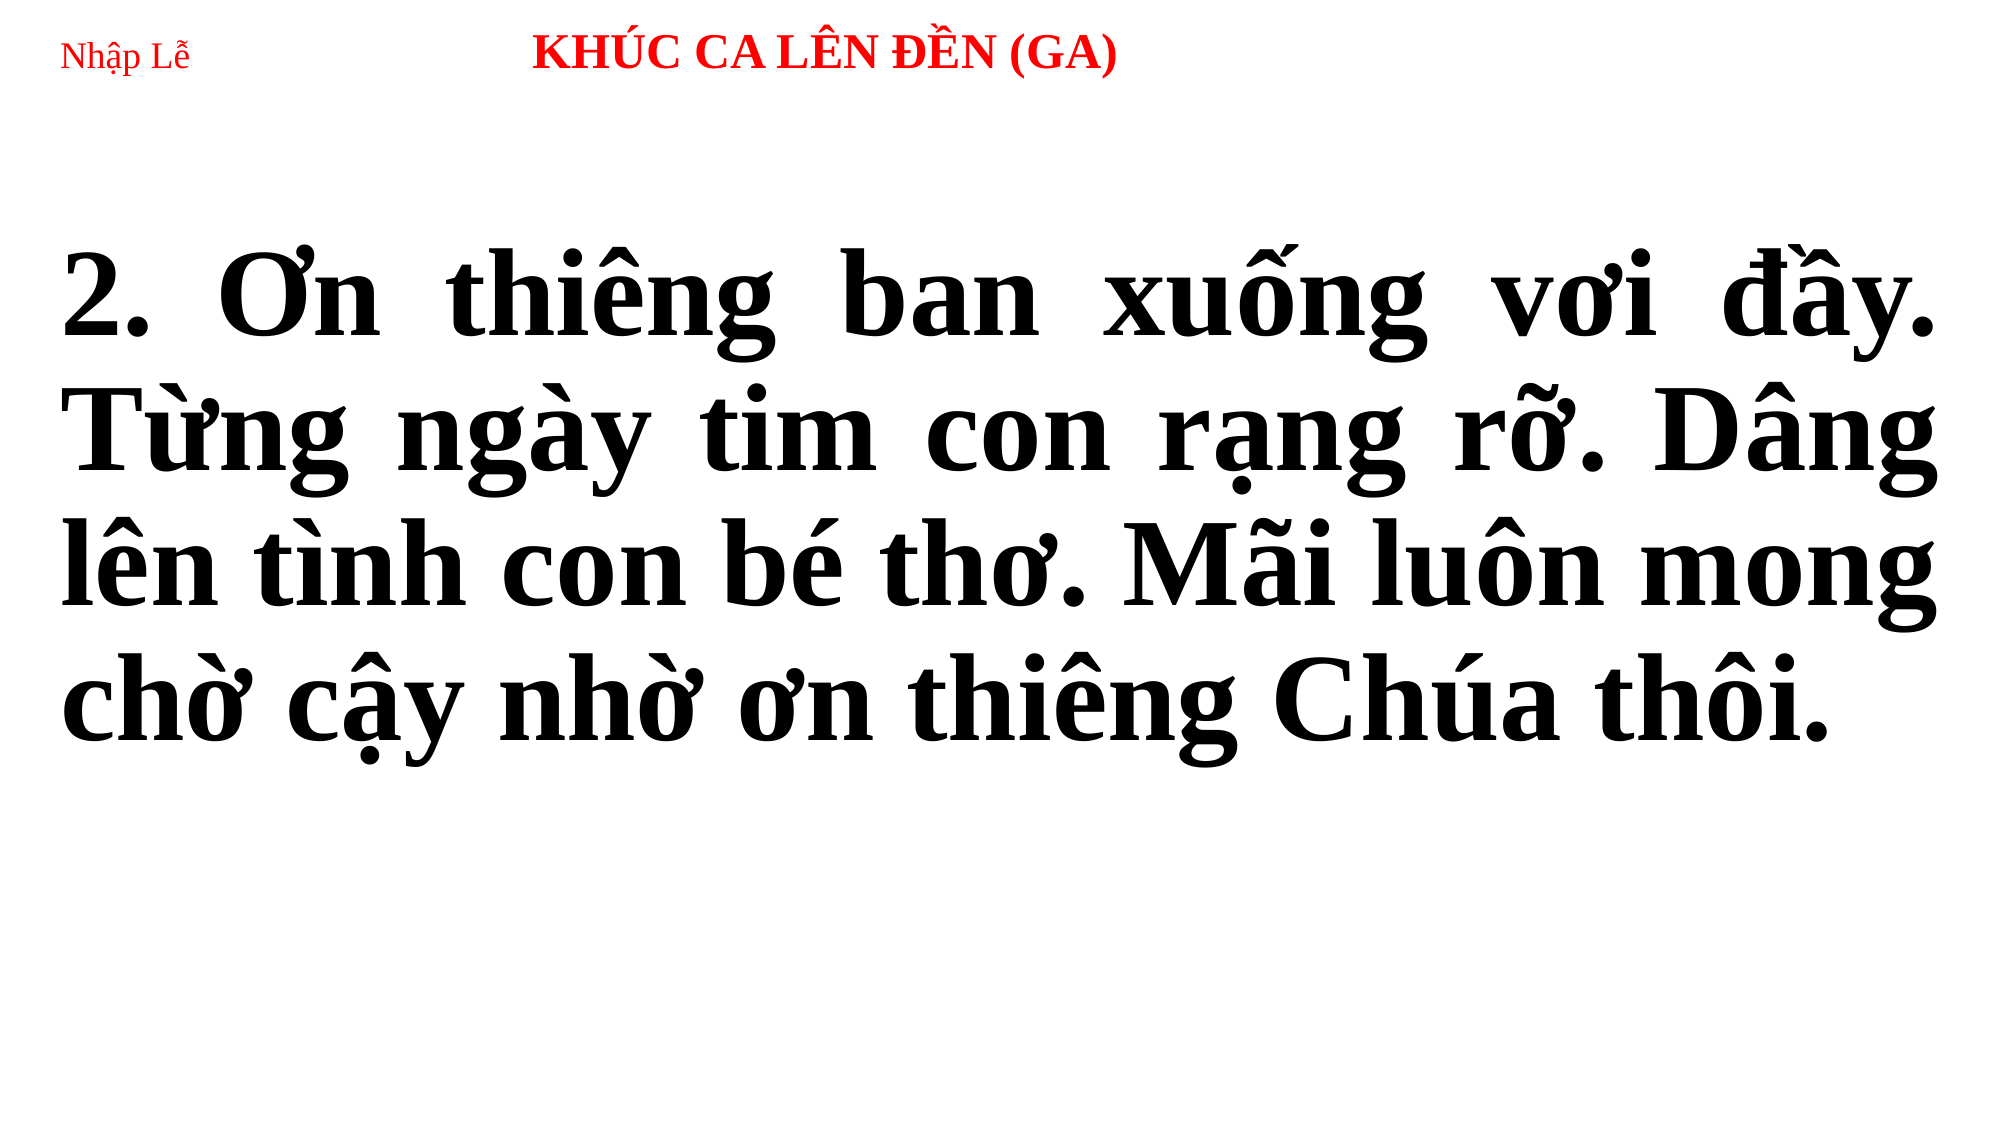

# Nhập Lễ                                    KHÚC CA LÊN ĐỀN (GA)
2. Ơn thiêng ban xuống vơi đầy. Từng ngày tim con rạng rỡ. Dâng lên tình con bé thơ. Mãi luôn mong chờ cậy nhờ ơn thiêng Chúa thôi.